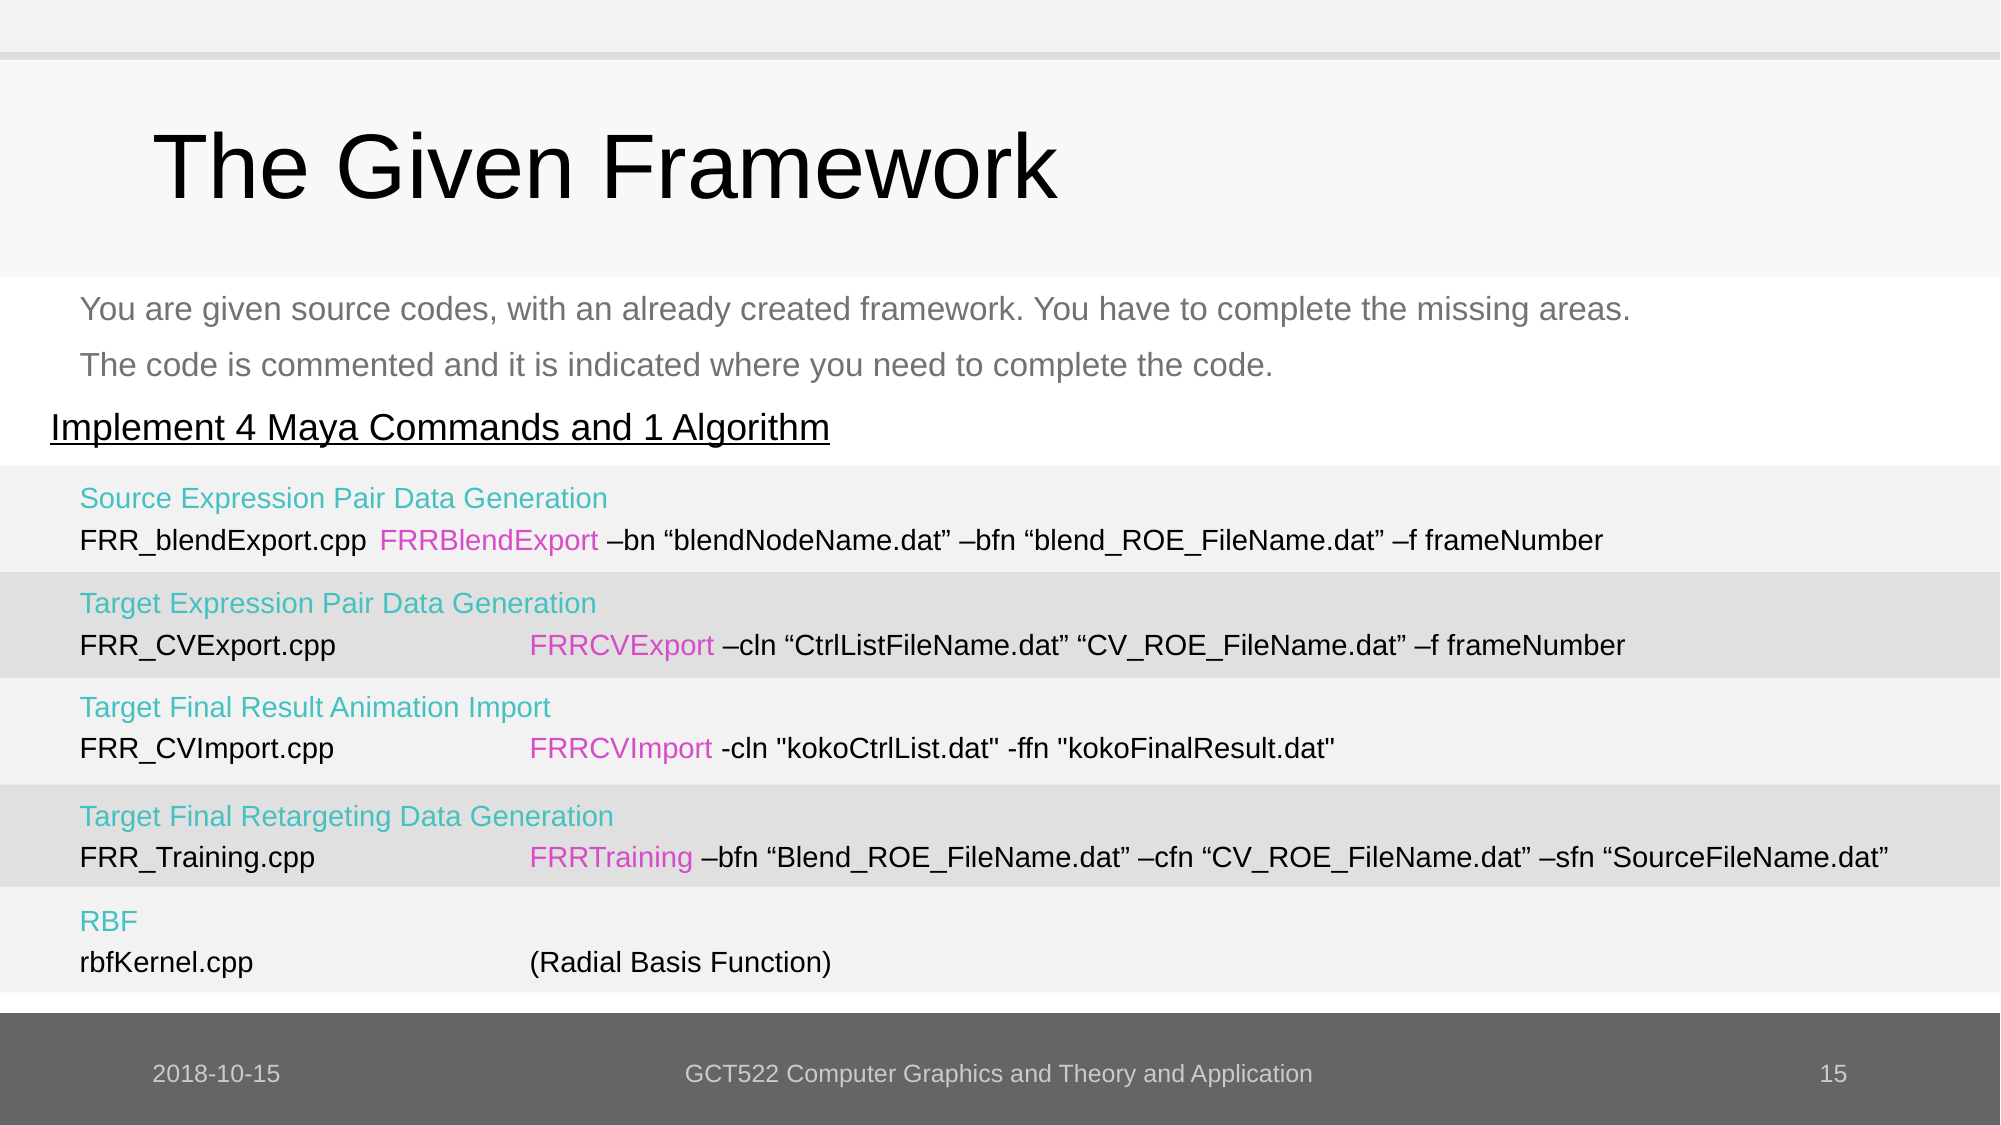

# The Given Framework
You are given source codes, with an already created framework. You have to complete the missing areas.
The code is commented and it is indicated where you need to complete the code.
Implement 4 Maya Commands and 1 Algorithm

Source Expression Pair Data Generation
FRR_blendExport.cpp	FRRBlendExport –bn “blendNodeName.dat” –bfn “blend_ROE_FileName.dat” –f frameNumber

Target Expression Pair Data Generation
FRR_CVExport.cpp		FRRCVExport –cln “CtrlListFileName.dat” “CV_ROE_FileName.dat” –f frameNumber

Target Final Result Animation Import
FRR_CVImport.cpp	 	FRRCVImport -cln "kokoCtrlList.dat" -ffn "kokoFinalResult.dat"

Target Final Retargeting Data Generation
FRR_Training.cpp		FRRTraining –bfn “Blend_ROE_FileName.dat” –cfn “CV_ROE_FileName.dat” –sfn “SourceFileName.dat”

RBF
rbfKernel.cpp		(Radial Basis Function)

2018-10-15
GCT522 Computer Graphics and Theory and Application
15